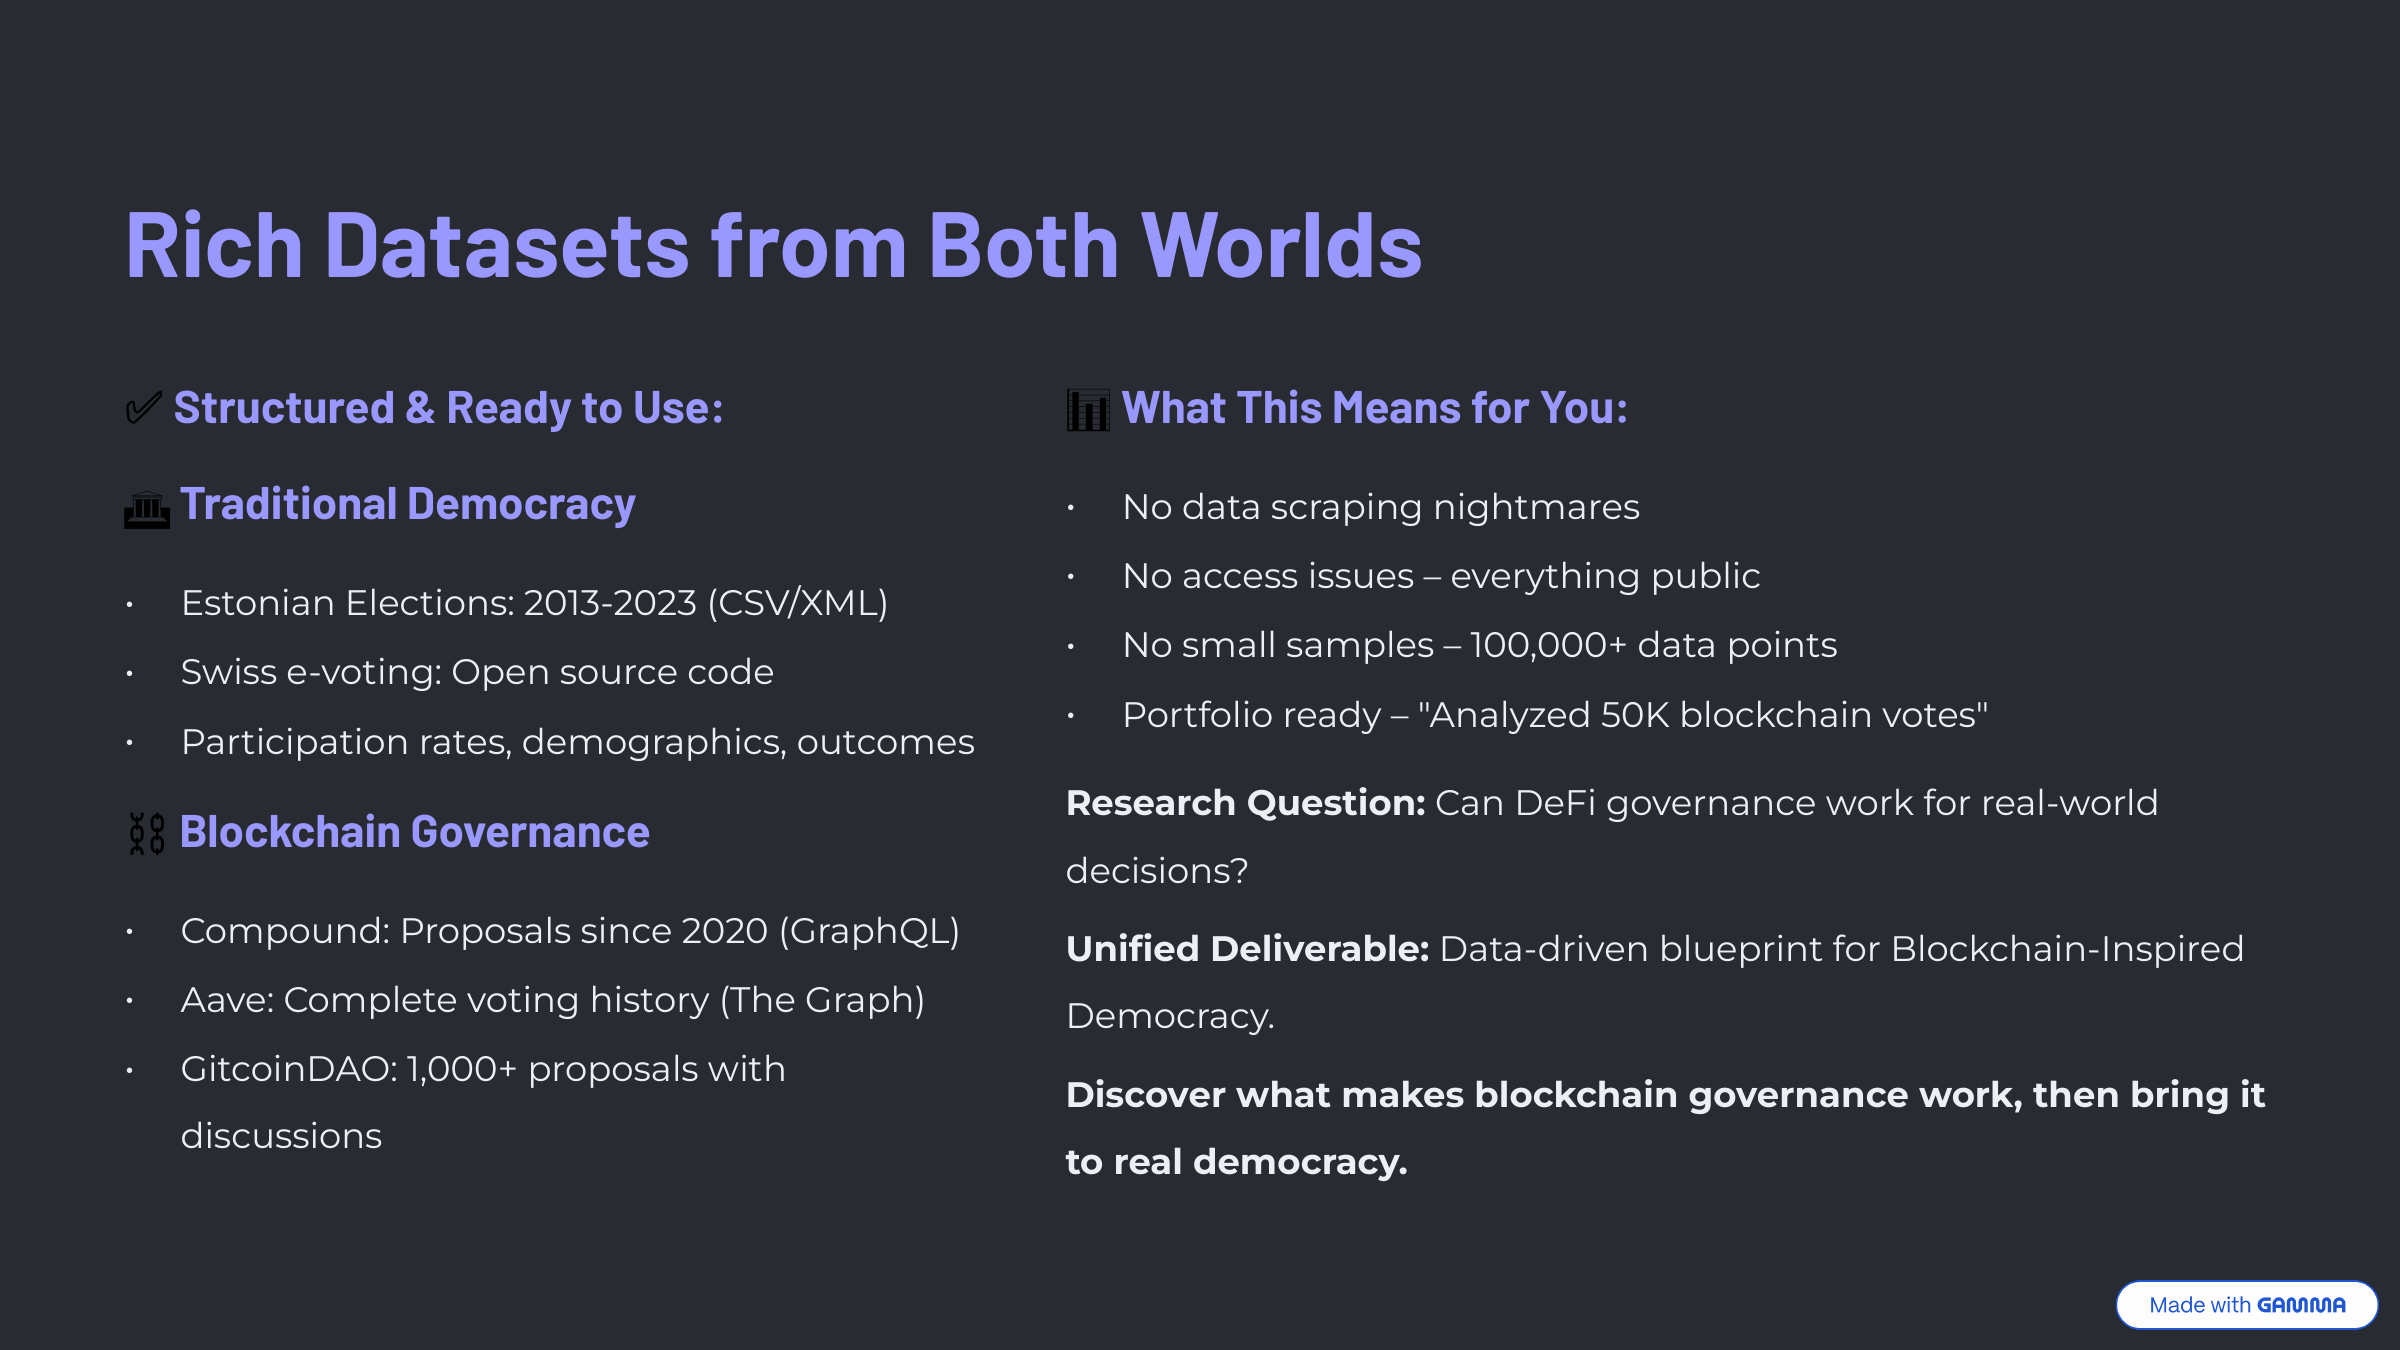

Rich Datasets from Both Worlds
✅ Structured & Ready to Use:
📊 What This Means for You:
🏛️ Traditional Democracy
No data scraping nightmares
No access issues – everything public
Estonian Elections: 2013-2023 (CSV/XML)
No small samples – 100,000+ data points
Swiss e-voting: Open source code
Portfolio ready – "Analyzed 50K blockchain votes"
Participation rates, demographics, outcomes
Research Question: Can DeFi governance work for real-world decisions?
⛓️ Blockchain Governance
Compound: Proposals since 2020 (GraphQL)
Unified Deliverable: Data-driven blueprint for Blockchain-Inspired Democracy.
Aave: Complete voting history (The Graph)
GitcoinDAO: 1,000+ proposals with discussions
Discover what makes blockchain governance work, then bring it to real democracy.